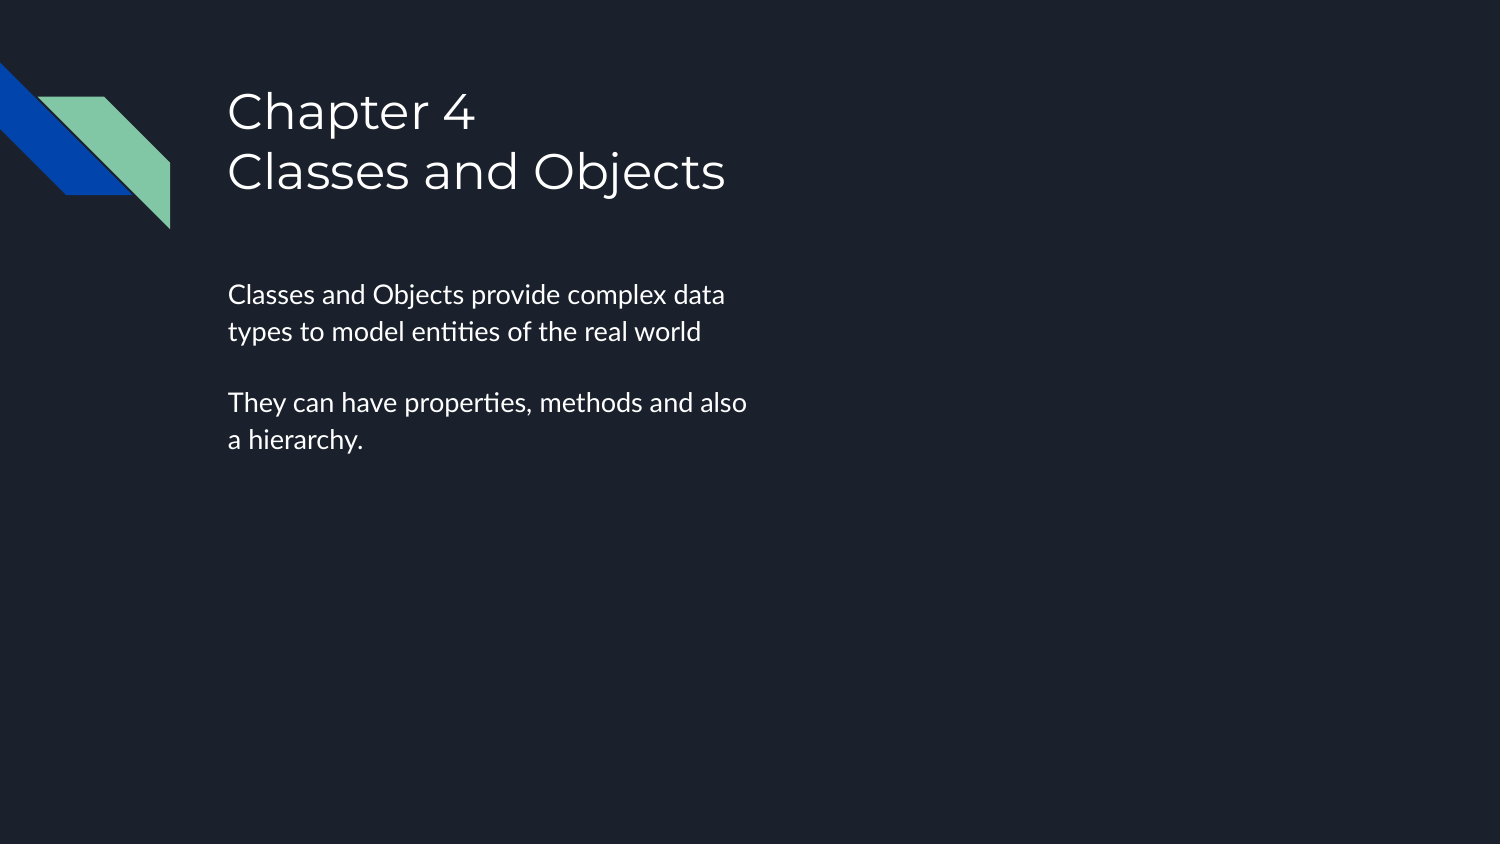

# Chapter 4
Classes and Objects
Classes and Objects provide complex data types to model entities of the real world
They can have properties, methods and also a hierarchy.